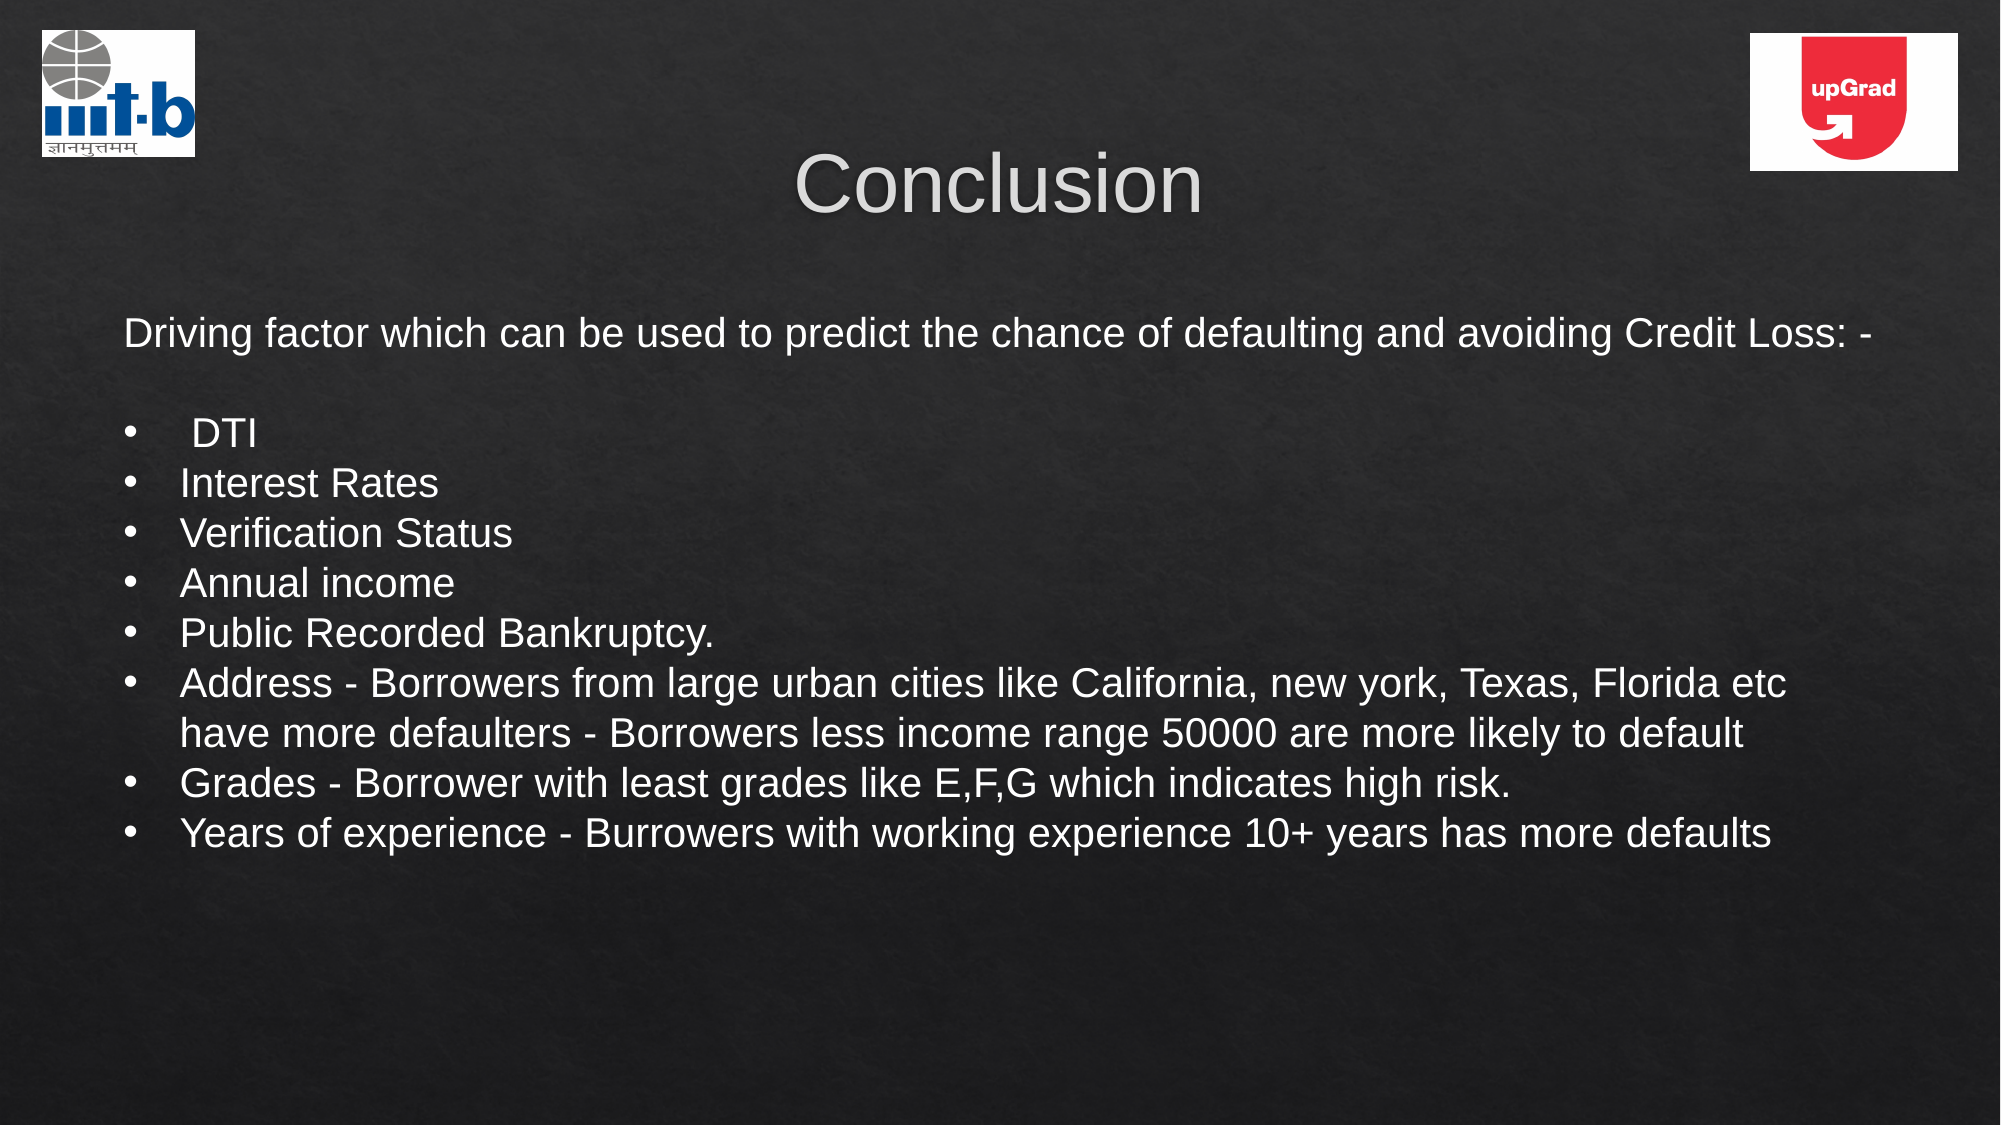

# Conclusion
Driving factor which can be used to predict the chance of defaulting and avoiding Credit Loss: -

 DTI
Interest Rates
Verification Status
Annual income
Public Recorded Bankruptcy.
Address - Borrowers from large urban cities like California, new york, Texas, Florida etc have more defaulters - Borrowers less income range 50000 are more likely to default
Grades - Borrower with least grades like E,F,G which indicates high risk.
Years of experience - Burrowers with working experience 10+ years has more defaults